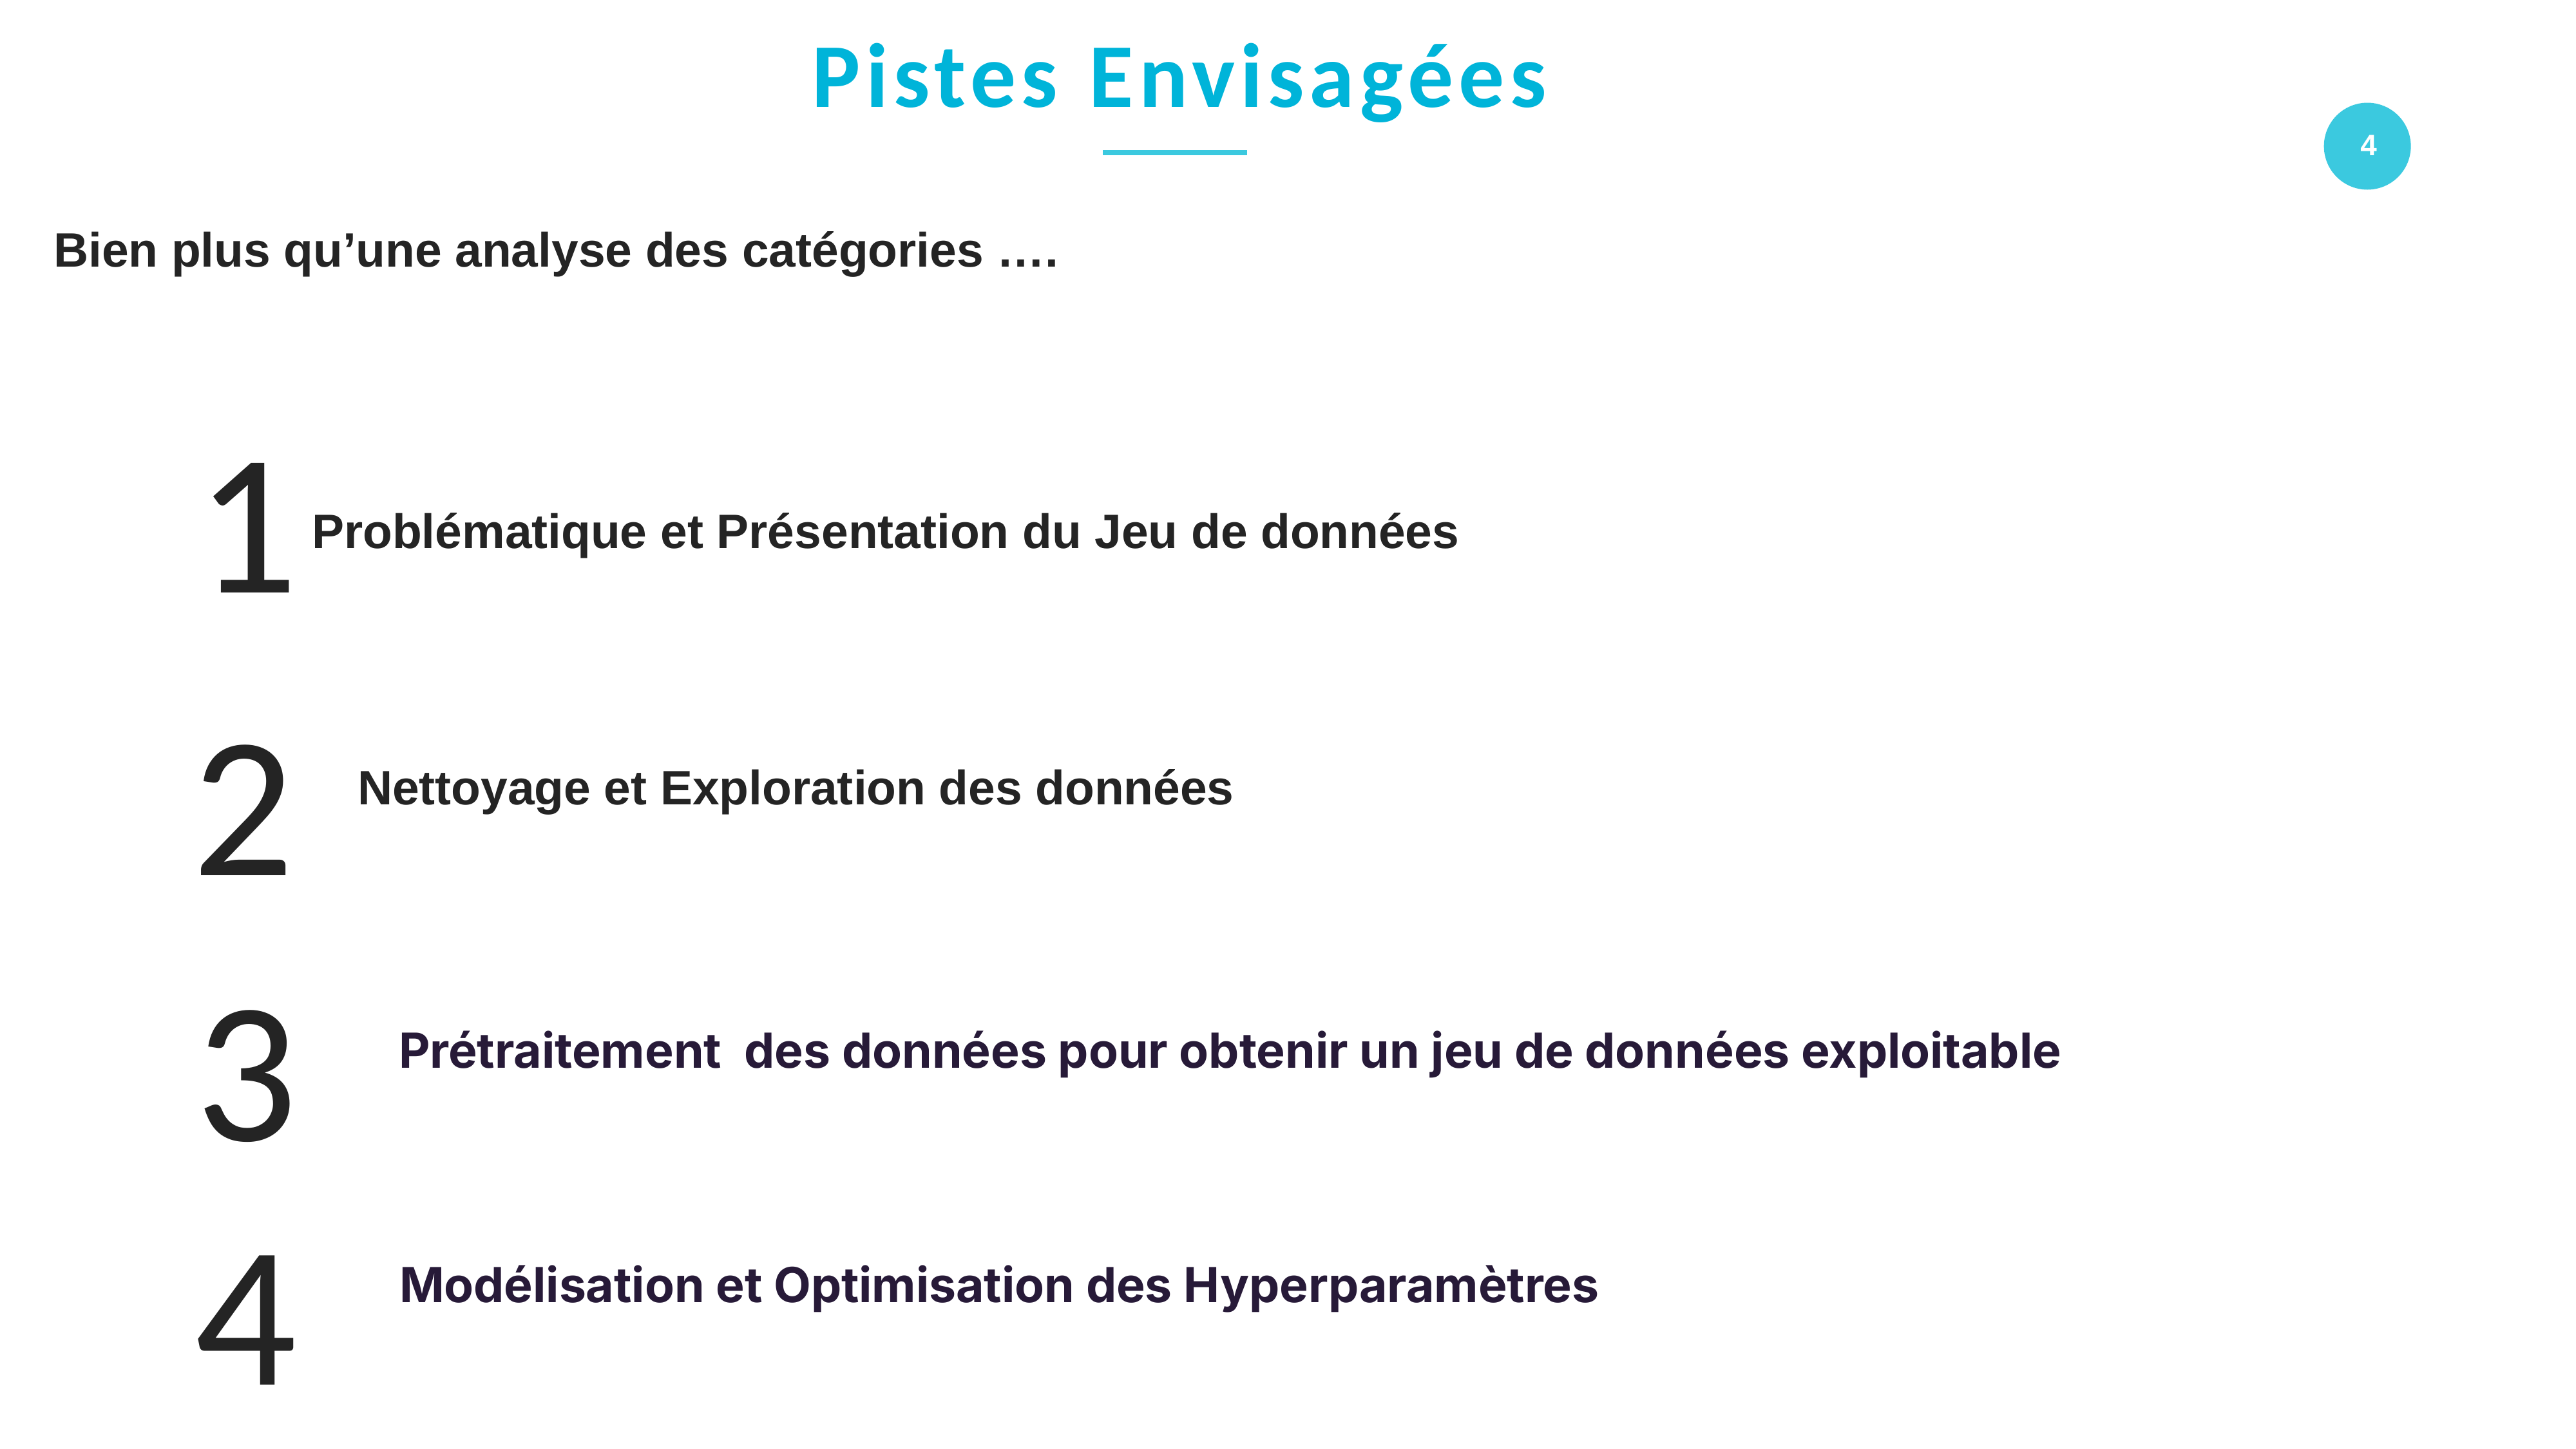

Pistes Envisagées
Bien plus qu’une analyse des catégories ….
1
Problématique et Présentation du Jeu de données
2
Nettoyage et Exploration des données
3
Prétraitement  des données pour obtenir un jeu de données exploitable
4
Modélisation et Optimisation des Hyperparamètres